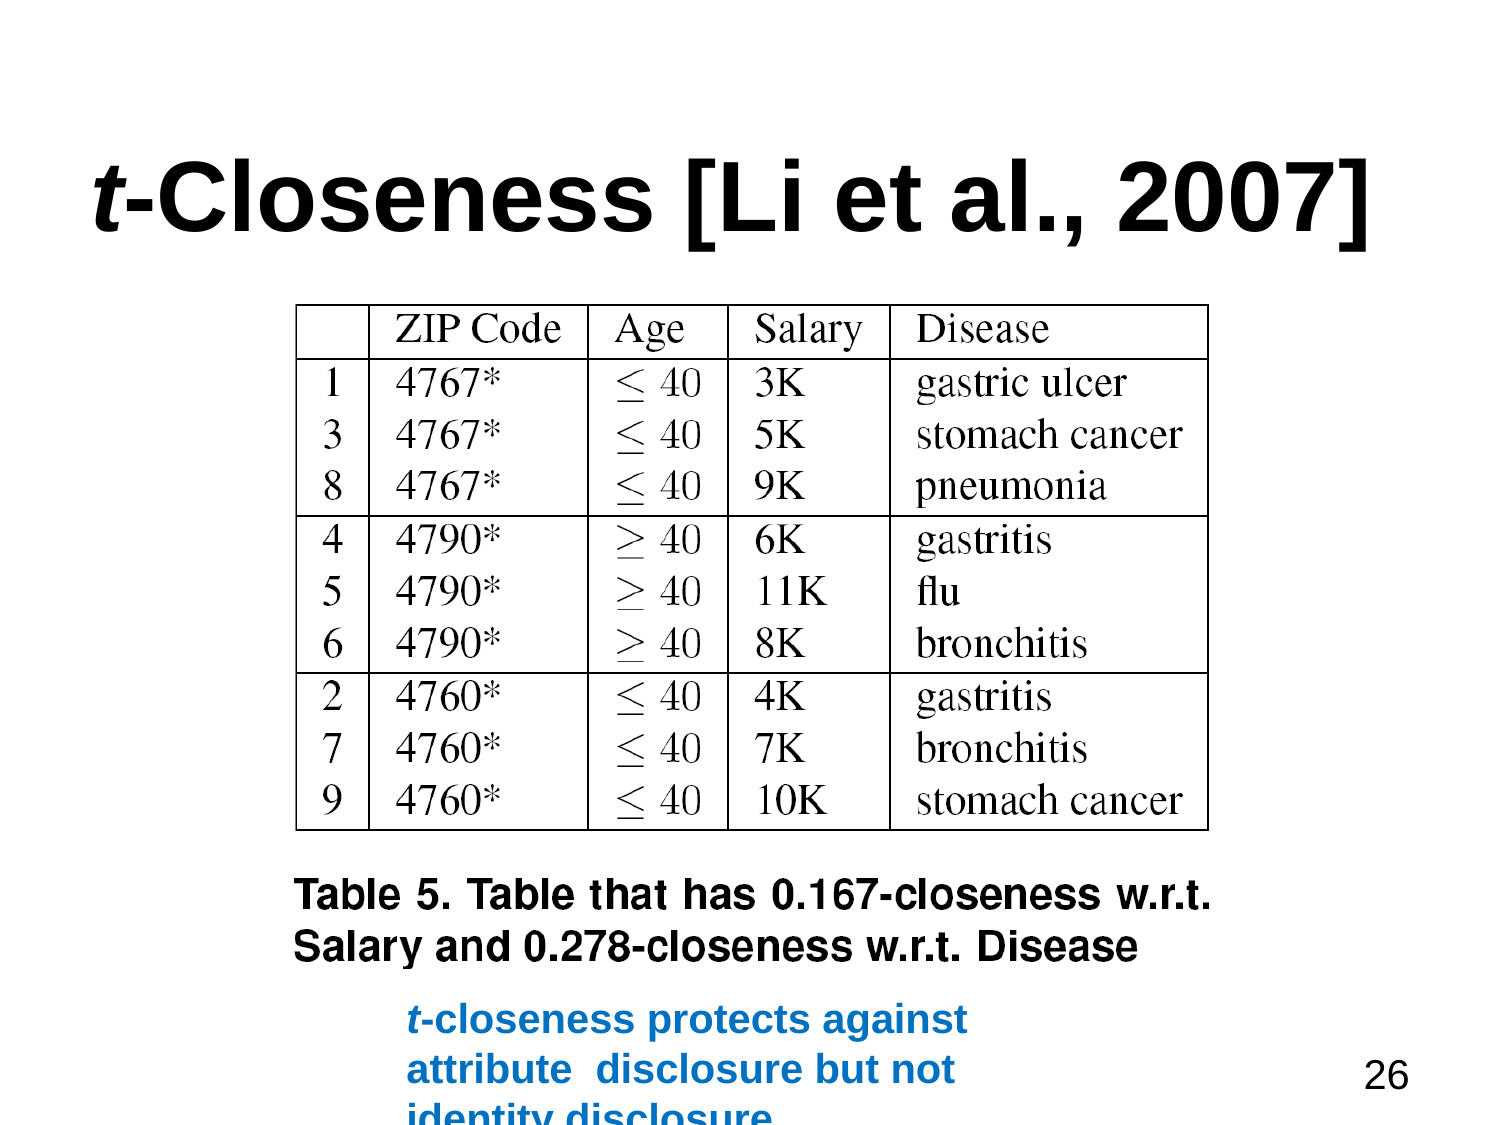

# t-Closeness [Li et al., 2007]

t-closeness protects against attribute  disclosure but not identity disclosure
26